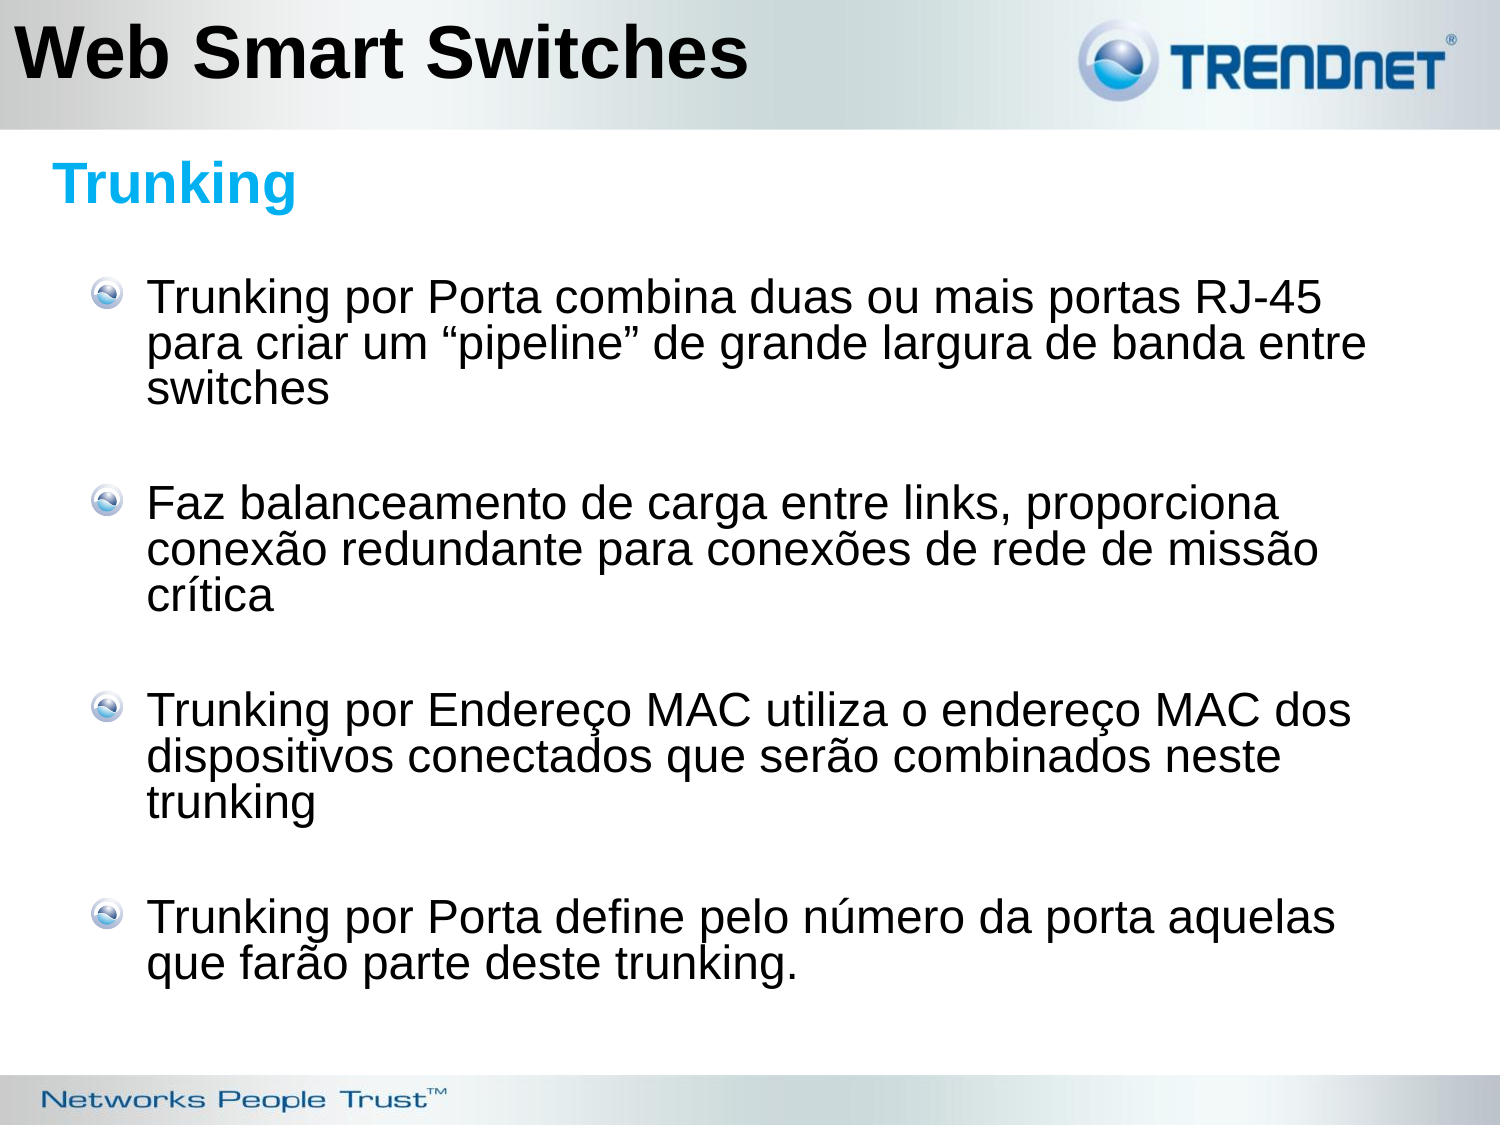

Web Smart Switches
Trunking

Trunking por Porta combina duas ou mais portas RJ-45 para criar um “pipeline” de grande largura de banda entre switches

Faz balanceamento de carga entre links, proporciona conexão redundante para conexões de rede de missão crítica

Trunking por Endereço MAC utiliza o endereço MAC dos dispositivos conectados que serão combinados neste trunking

Trunking por Porta define pelo número da porta aquelas que farão parte deste trunking.